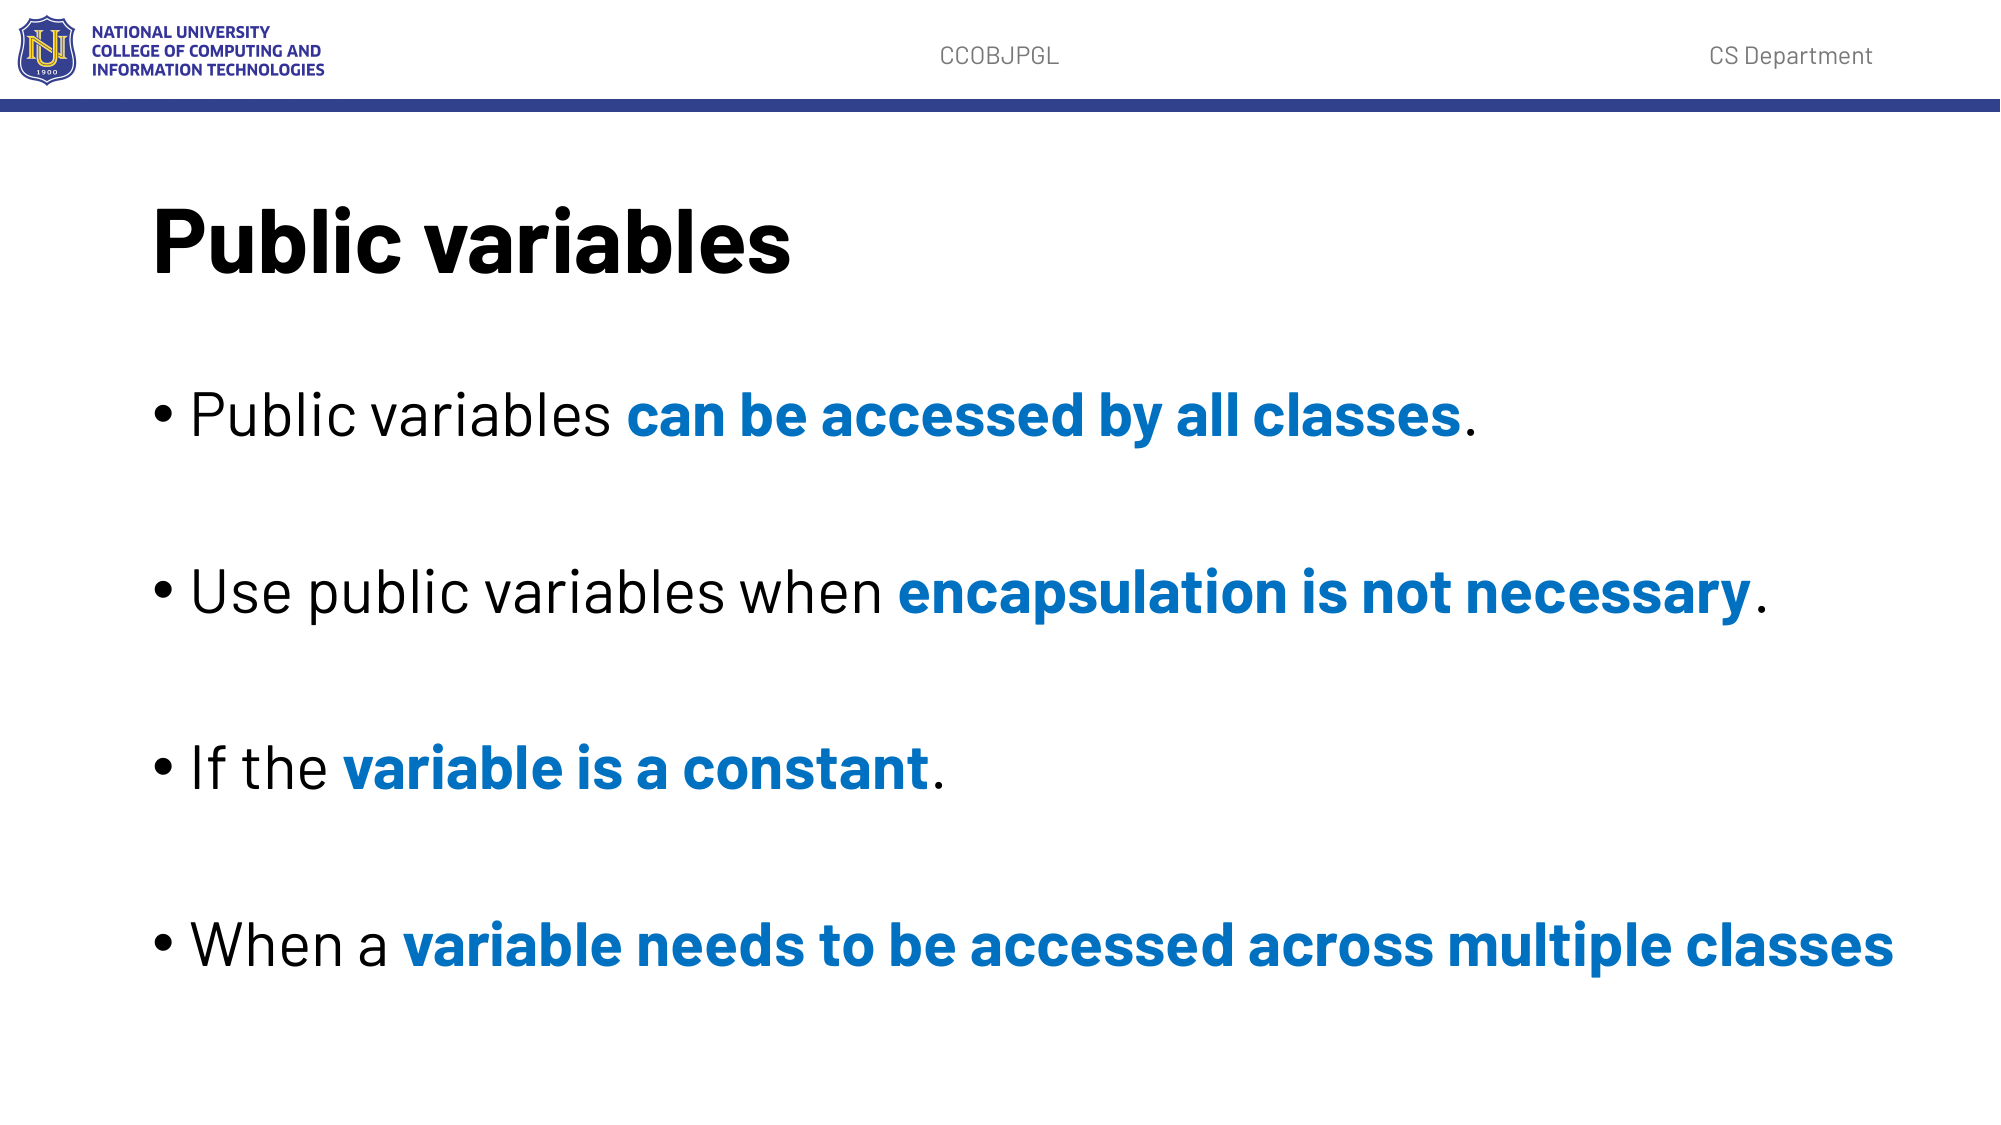

# Public variables
Public variables can be accessed by all classes.

Use public variables when encapsulation is not necessary.

If the variable is a constant.

When a variable needs to be accessed across multiple classes